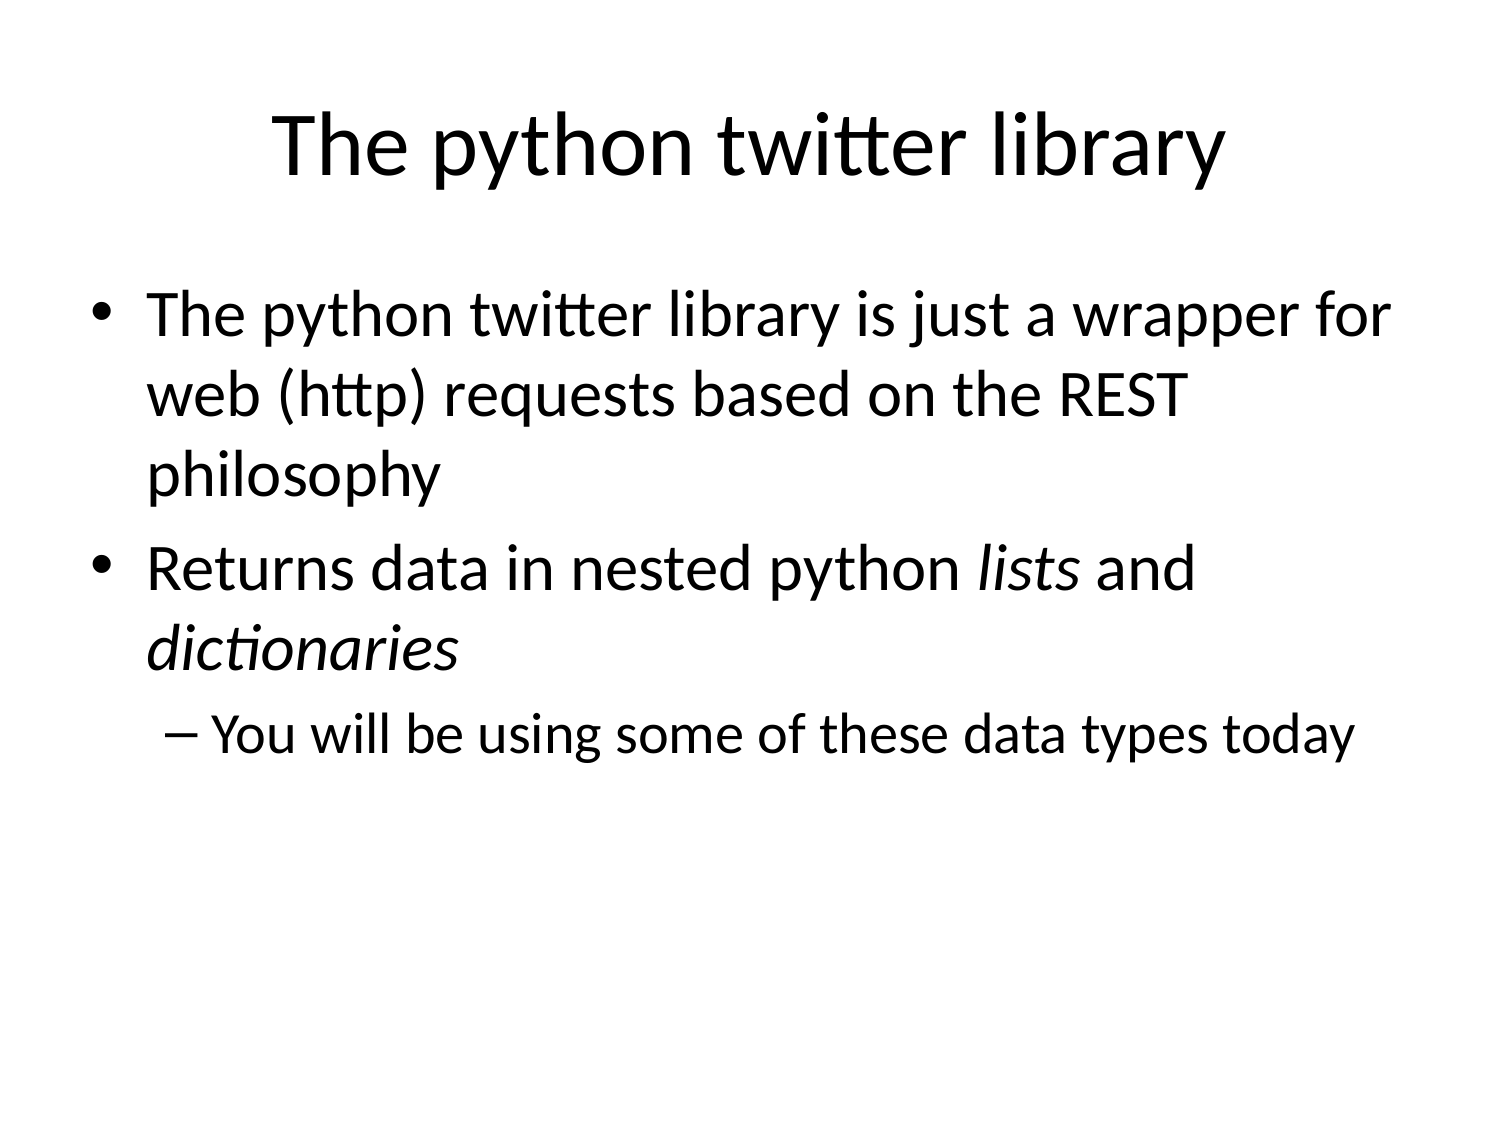

# The python twitter library
The python twitter library is just a wrapper for web (http) requests based on the REST philosophy
Returns data in nested python lists and dictionaries
You will be using some of these data types today